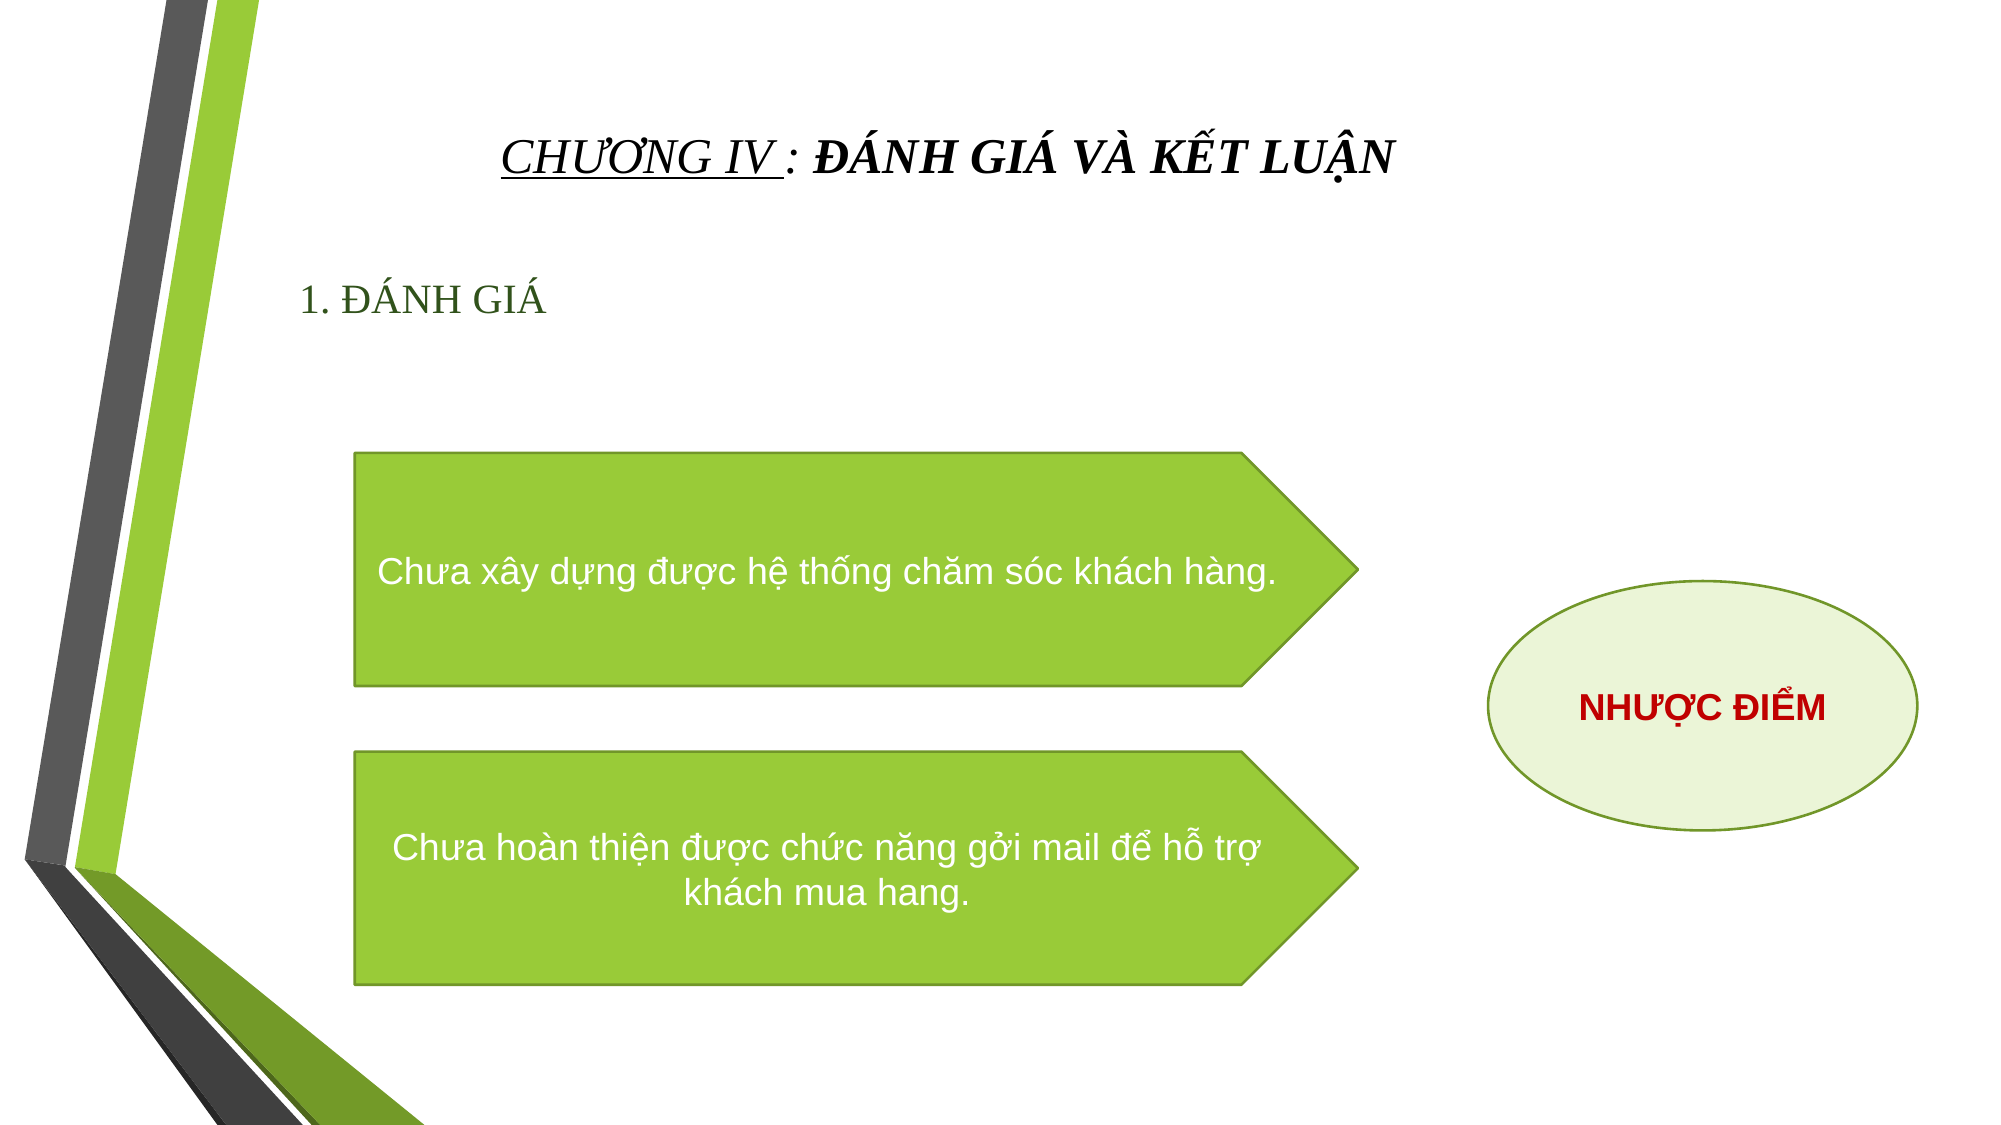

CHƯƠNG IV : ĐÁNH GIÁ VÀ KẾT LUẬN
1. ĐÁNH GIÁ
Chưa xây dựng được hệ thống chăm sóc khách hàng.
NHƯỢC ĐIỂM
Chưa hoàn thiện được chức năng gởi mail để hỗ trợ khách mua hang.